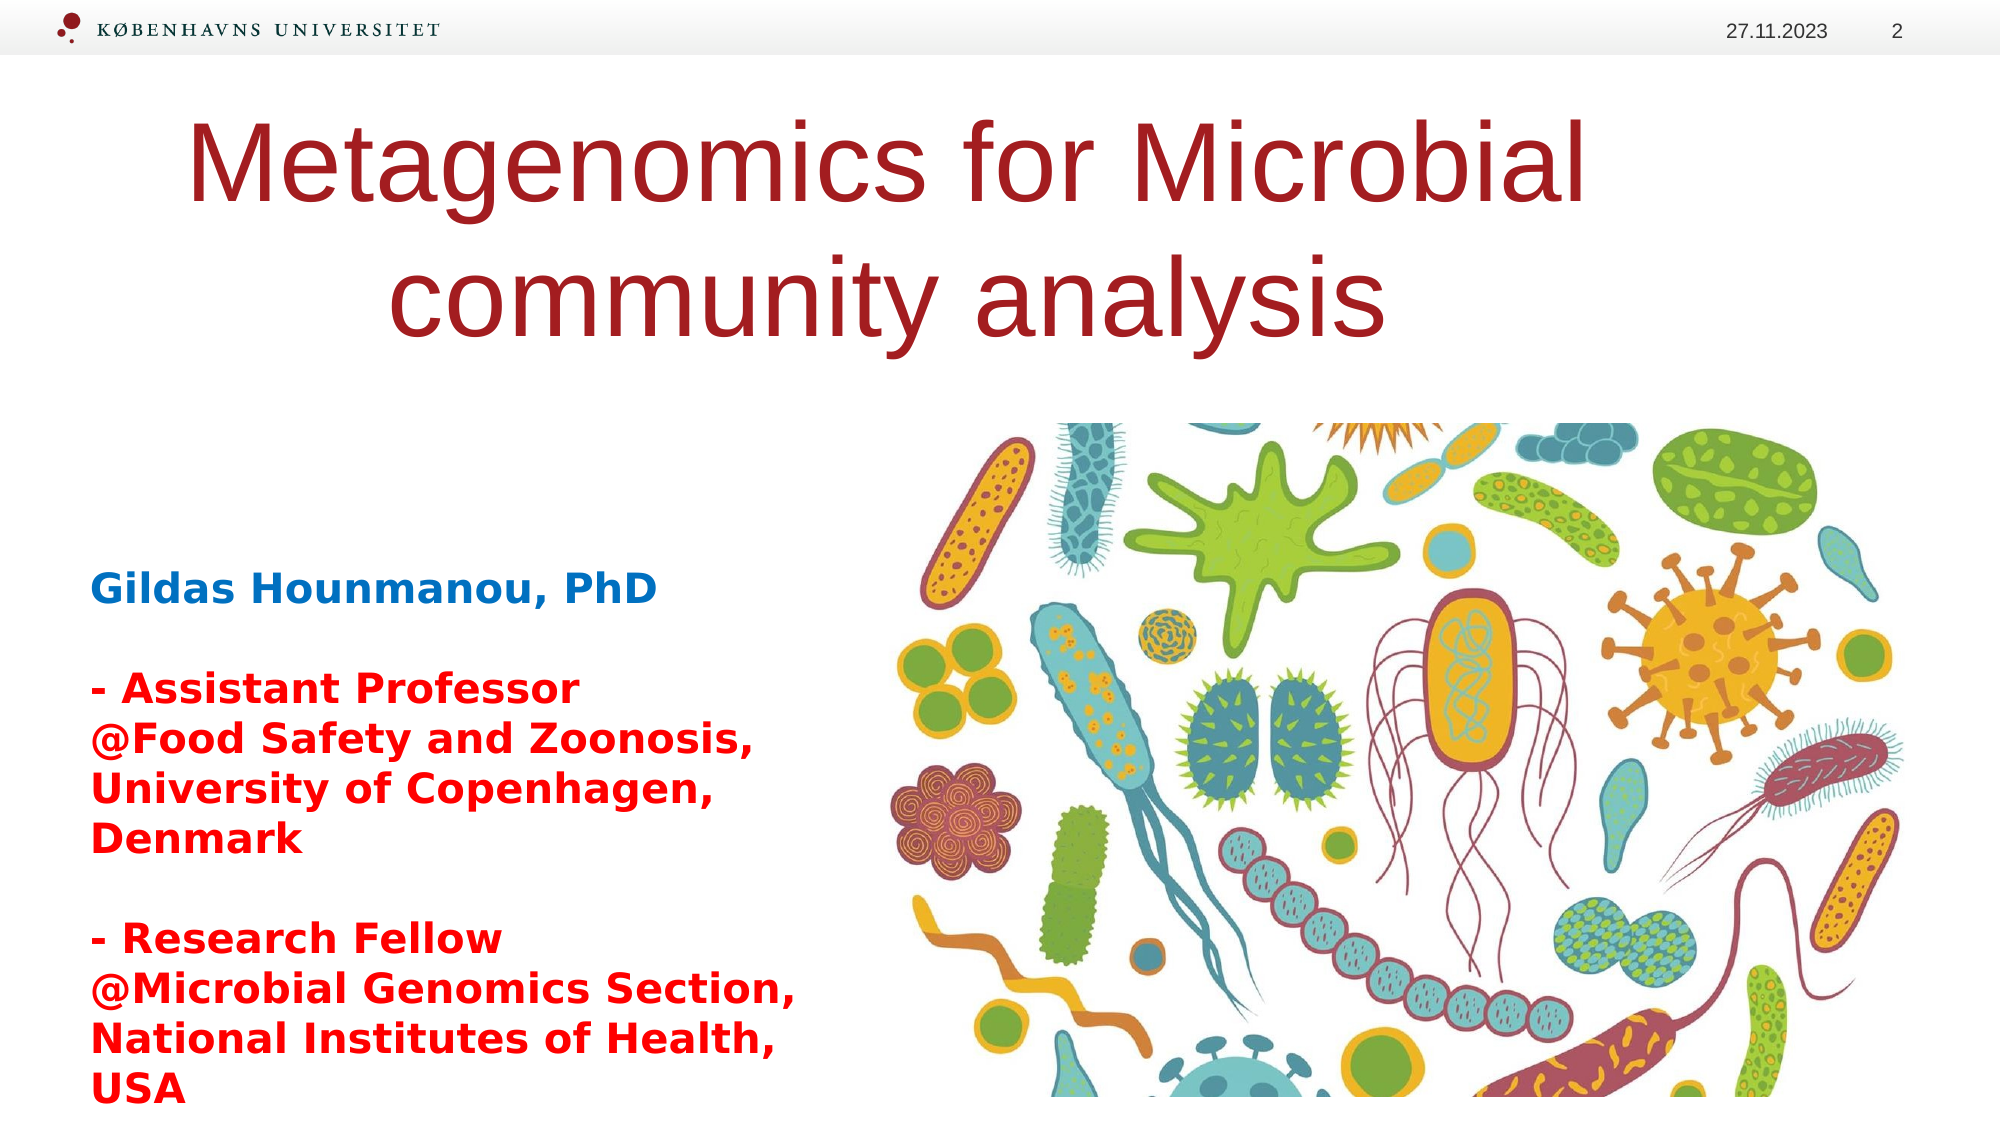

27.11.2023
2
# Metagenomics for Microbial community analysis

Gildas Hounmanou, PhD

- Assistant Professor
@Food Safety and Zoonosis, University of Copenhagen, Denmark

- Research Fellow
@Microbial Genomics Section, National Institutes of Health, USA